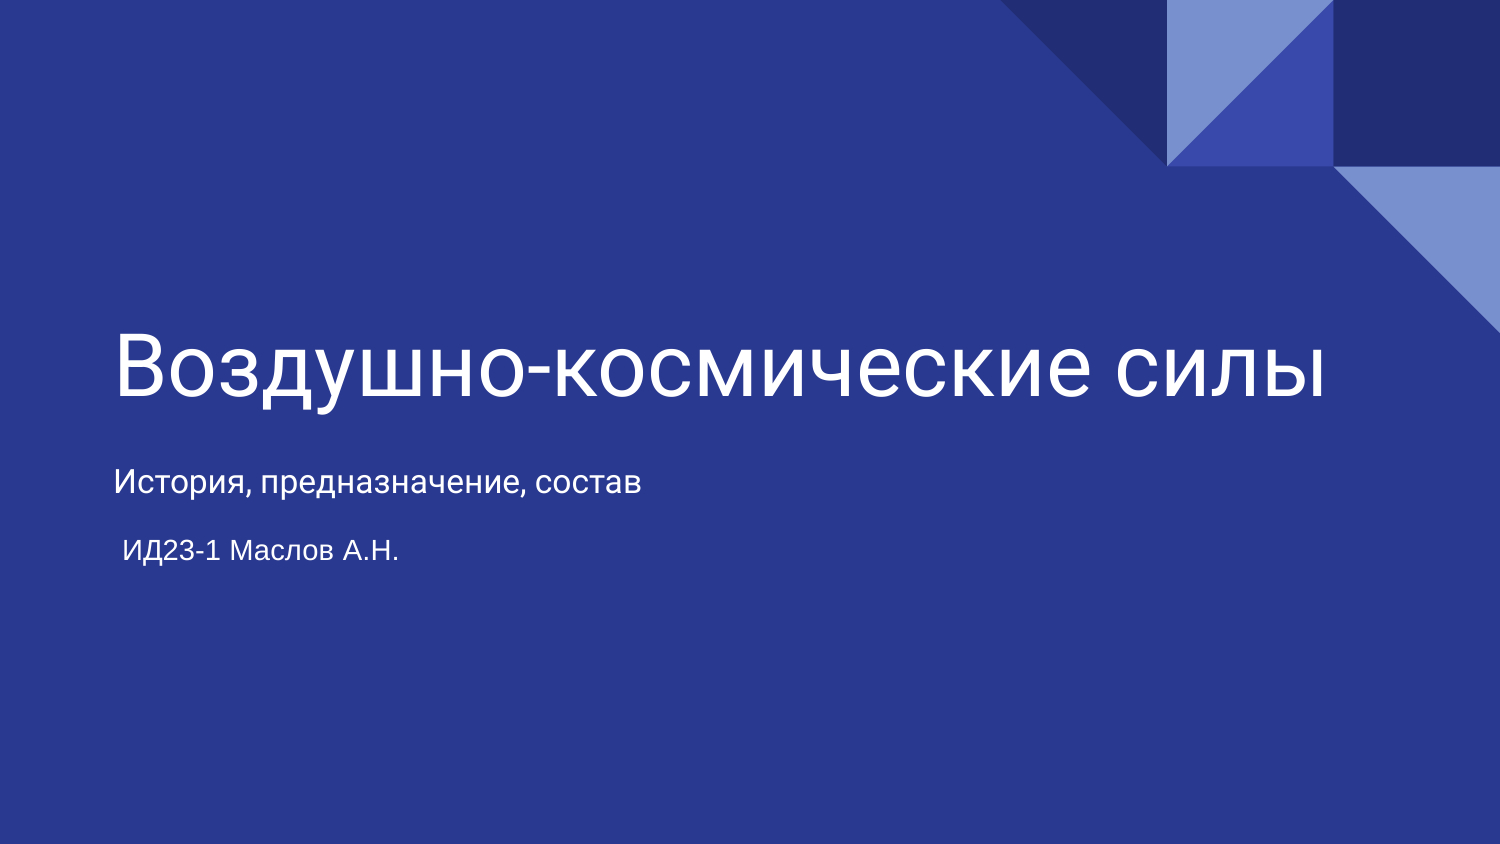

# Воздушно-космические силы
История, предназначение, состав
ИД23-1 Маслов А.Н.